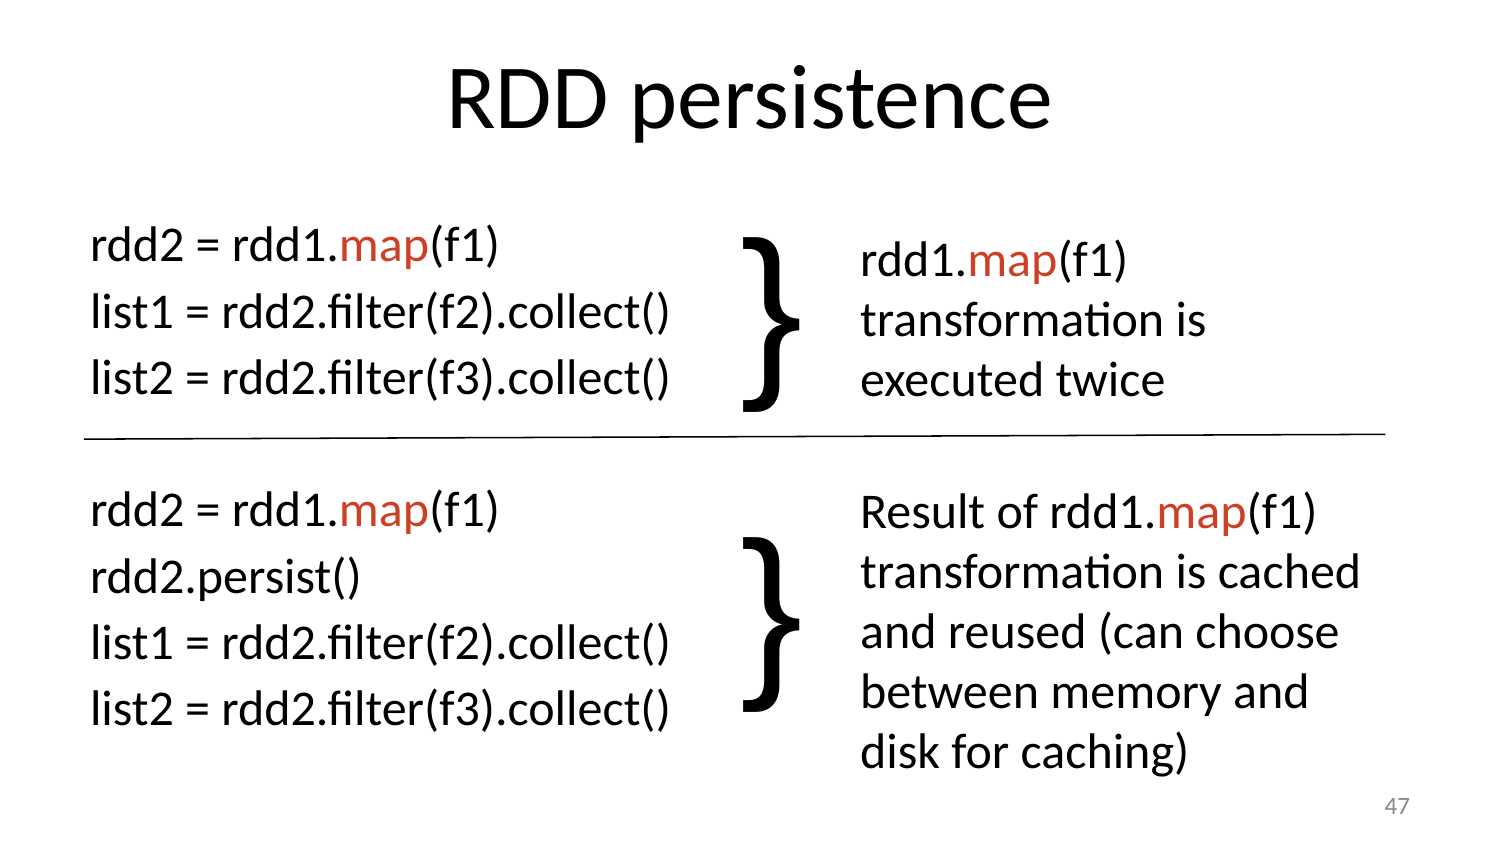

# RDD persistence
}
rdd2 = rdd1.map(f1)
list1 = rdd2.filter(f2).collect()
list2 = rdd2.filter(f3).collect()

rdd2 = rdd1.map(f1)
rdd2.persist()
list1 = rdd2.filter(f2).collect()
list2 = rdd2.filter(f3).collect()

rdd1.map(f1) transformation is executed twice

Result of rdd1.map(f1) transformation is cached and reused (can choose between memory and disk for caching)
}
47